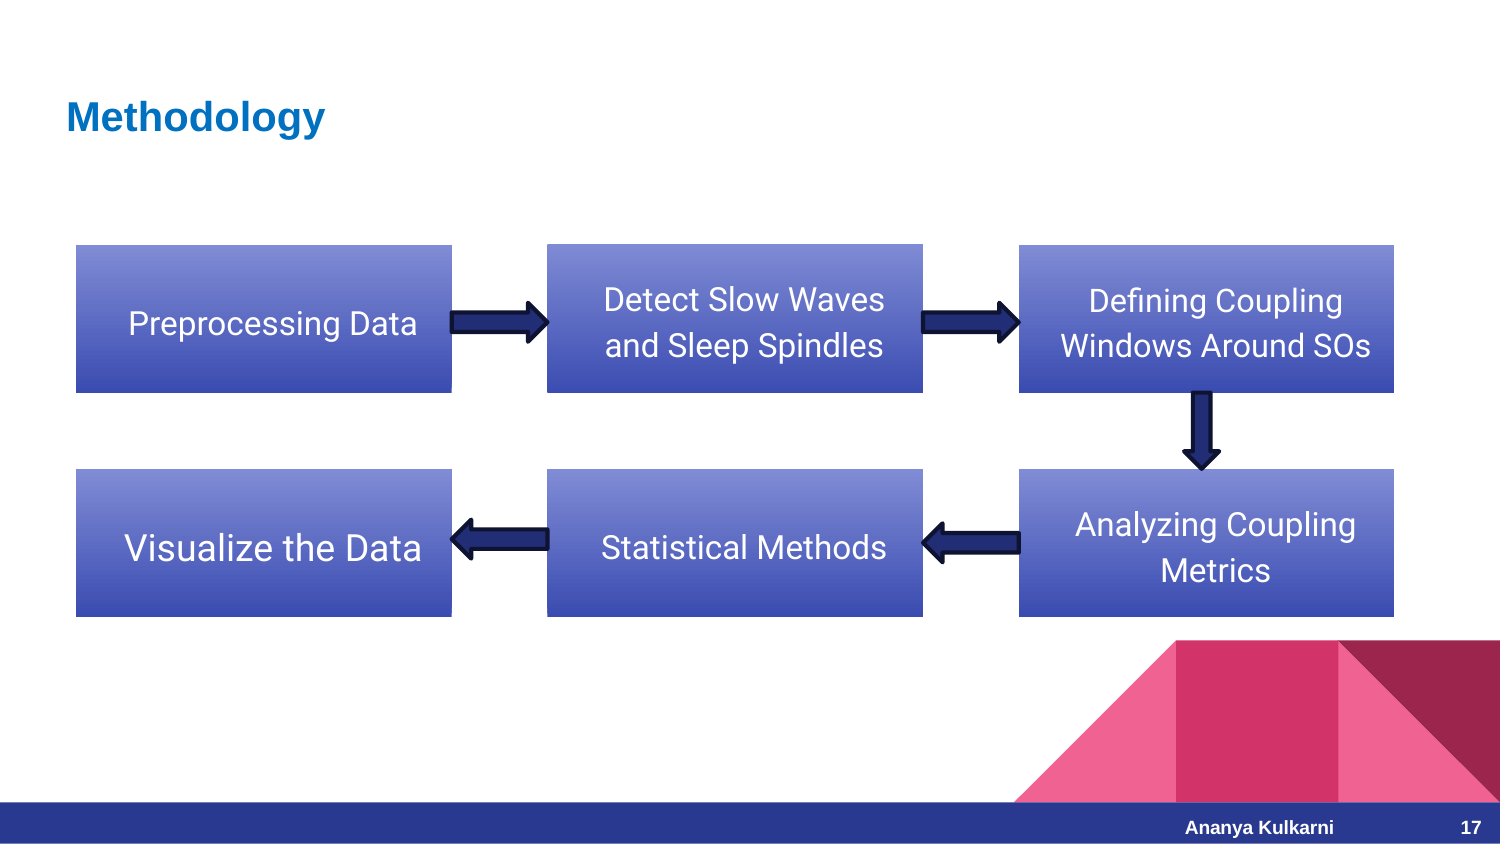

# Methodology
Preprocessing Data
Detect Slow Waves and Sleep Spindles
Defining Coupling Windows Around SOs

Visualize the Data
Statistical Methods
Analyzing Coupling Metrics

Ananya Kulkarni									17